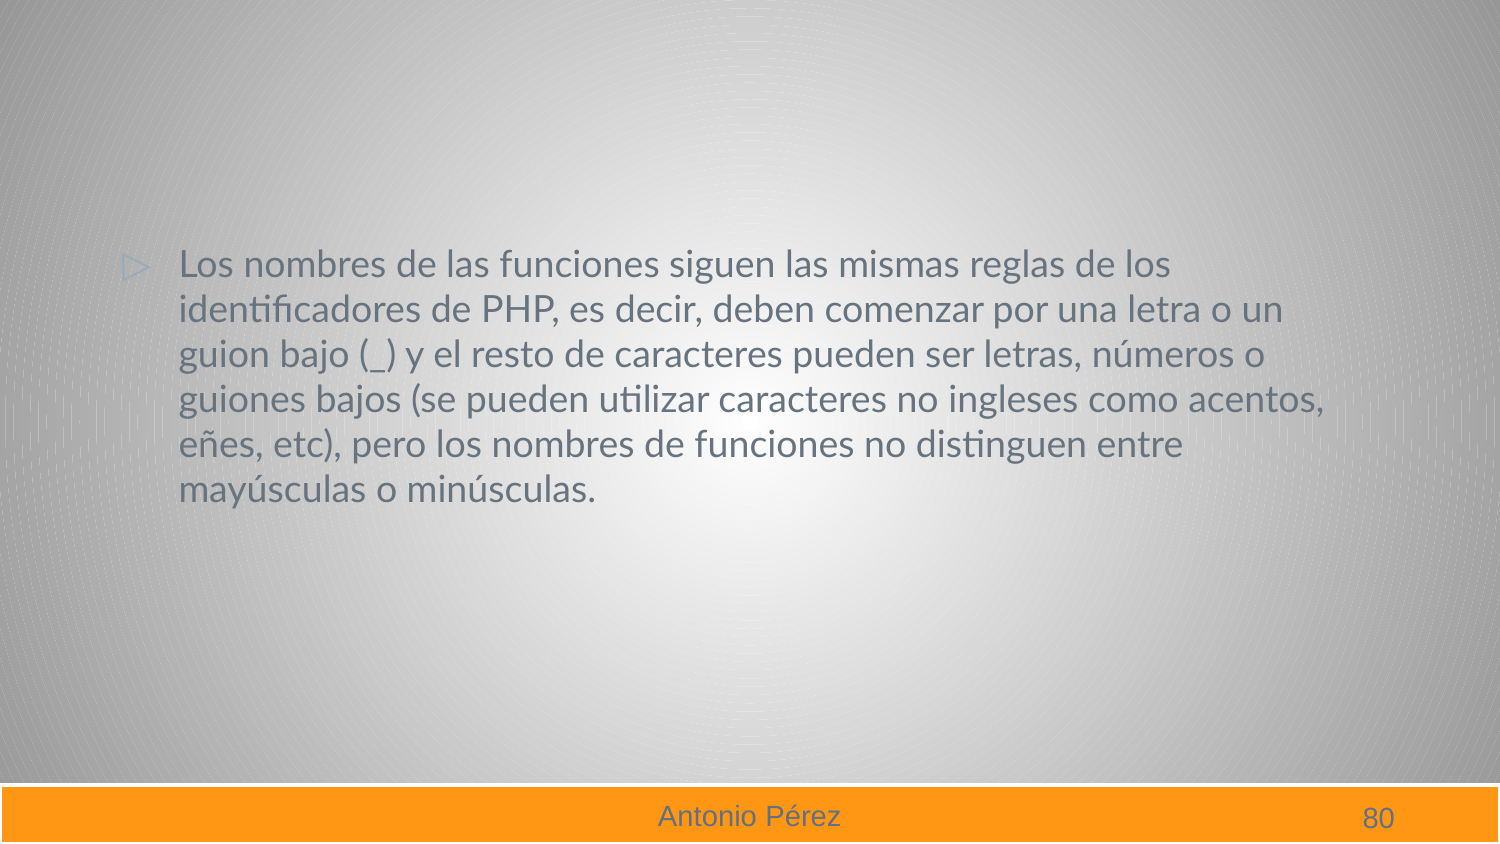

#
Los nombres de las funciones siguen las mismas reglas de los identificadores de PHP, es decir, deben comenzar por una letra o un guion bajo (_) y el resto de caracteres pueden ser letras, números o guiones bajos (se pueden utilizar caracteres no ingleses como acentos, eñes, etc), pero los nombres de funciones no distinguen entre mayúsculas o minúsculas.
80